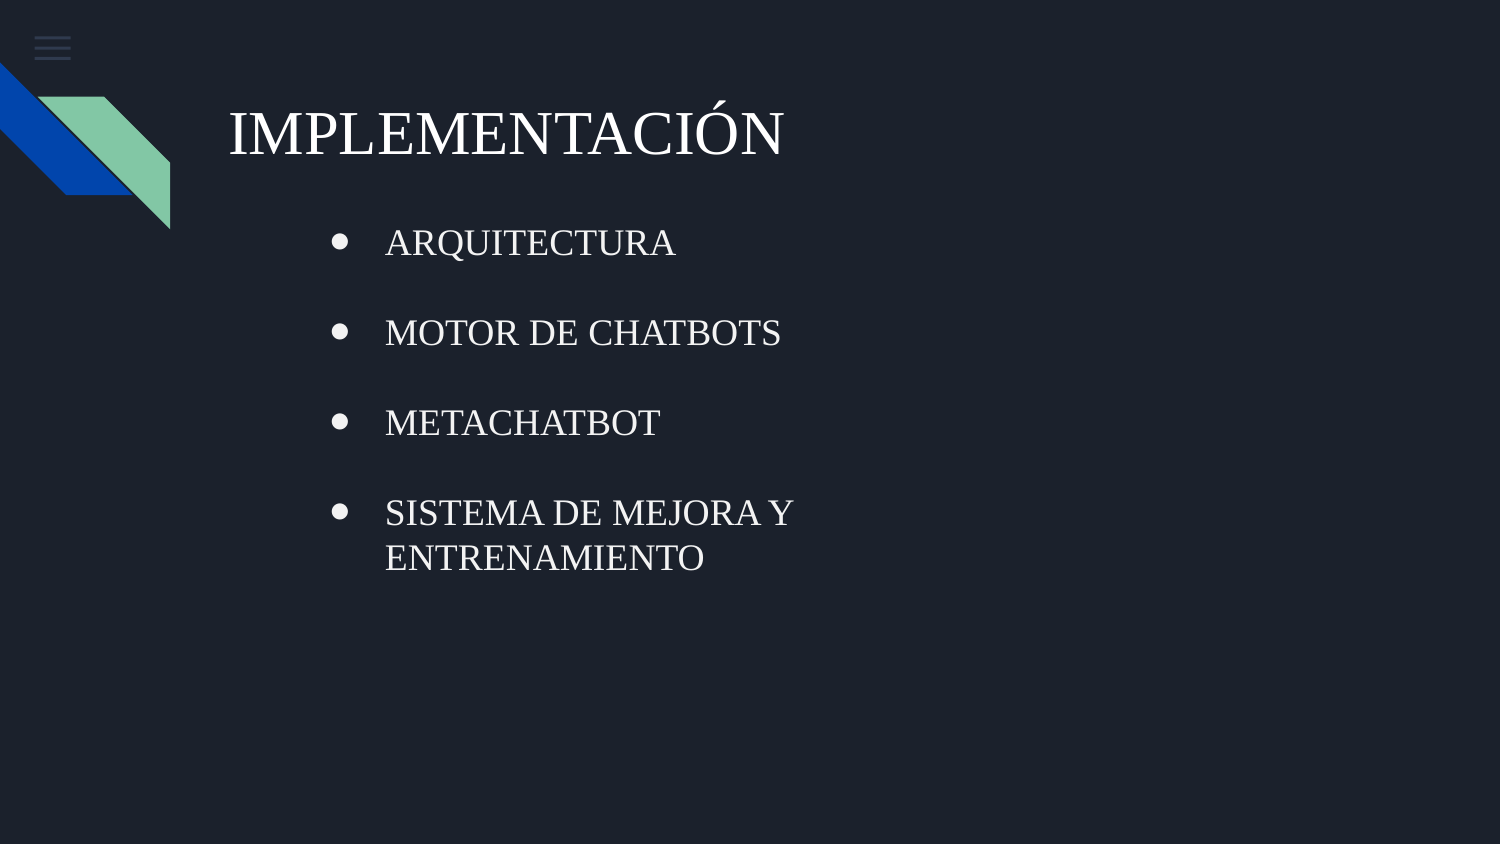

# IMPLEMENTACIÓN
ARQUITECTURA

MOTOR DE CHATBOTS

METACHATBOT

SISTEMA DE MEJORA Y ENTRENAMIENTO